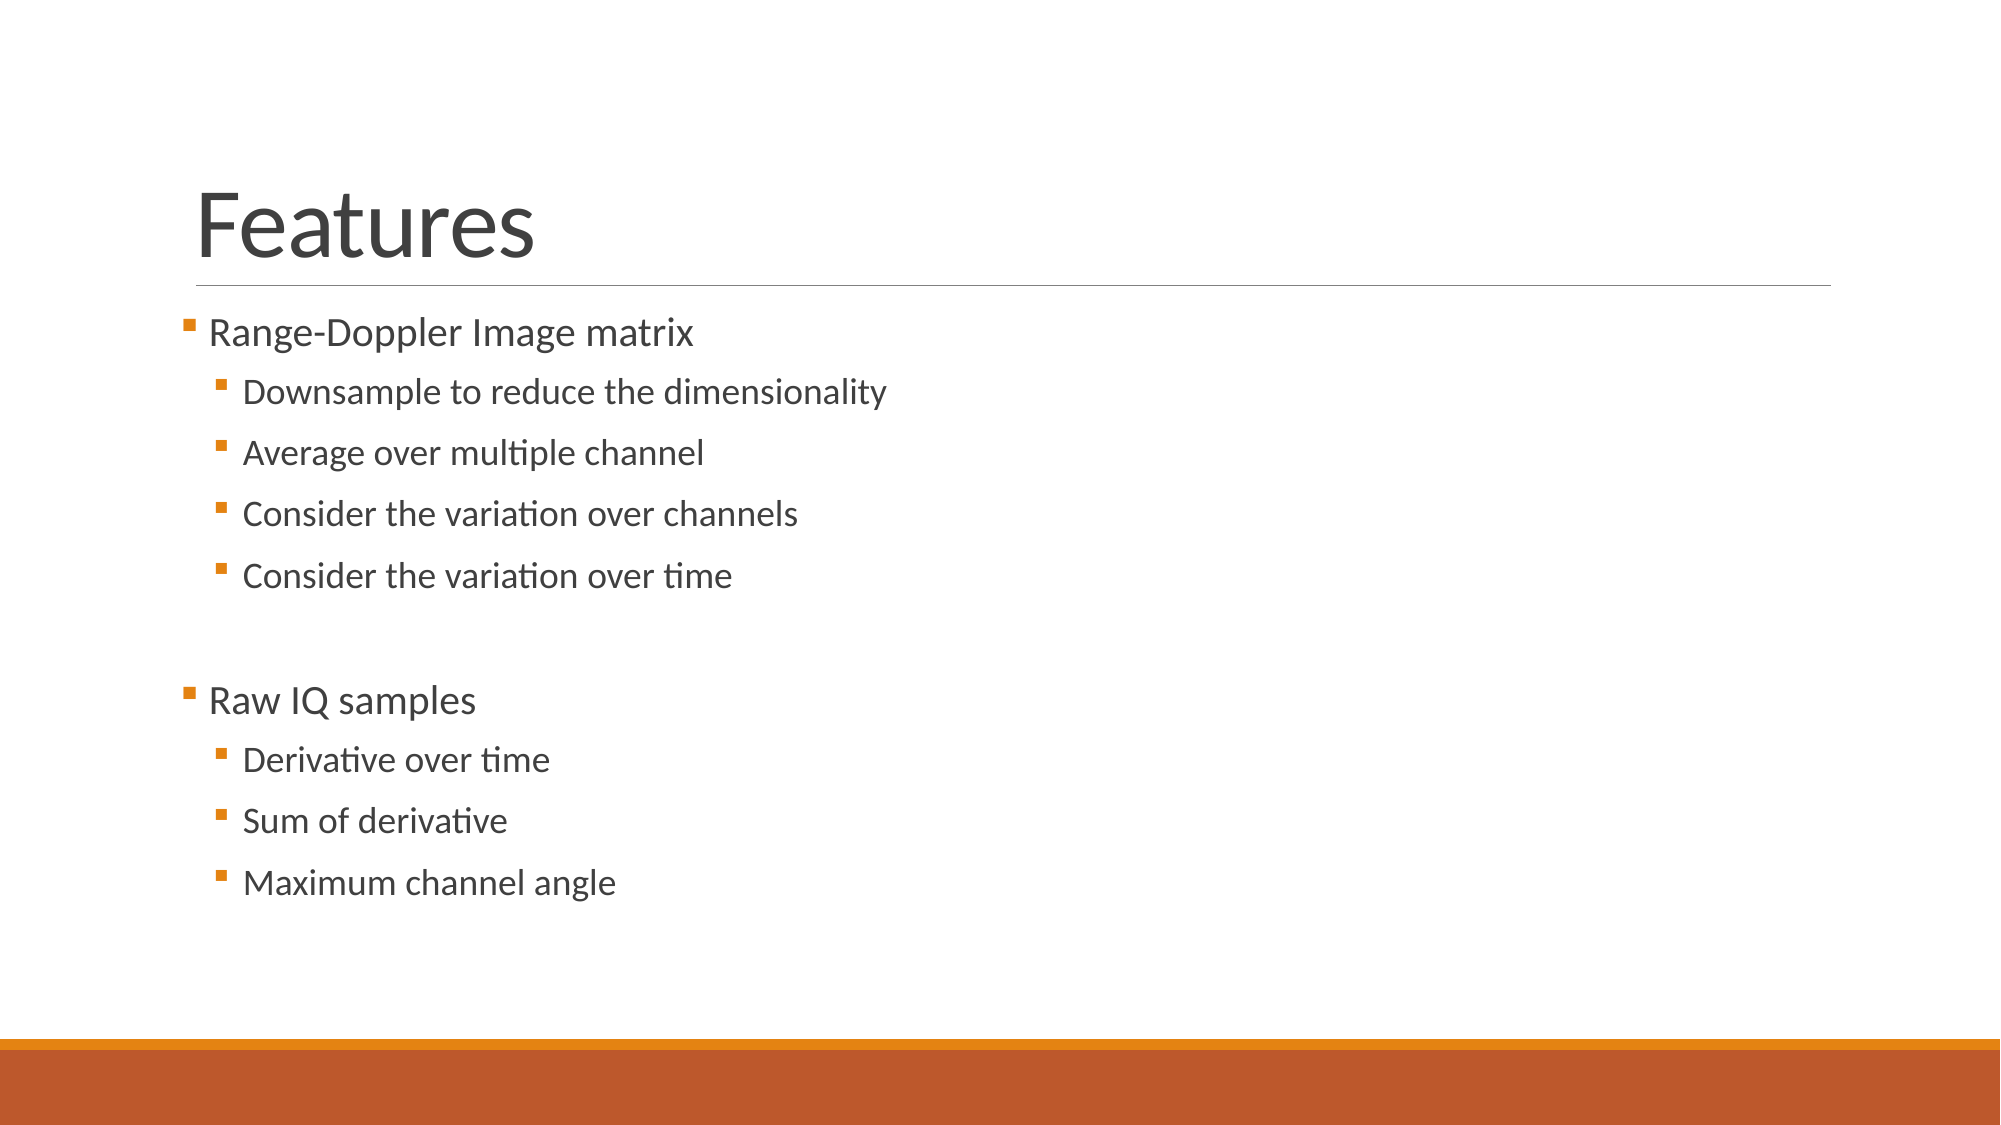

# Features
 Range-Doppler Image matrix
Downsample to reduce the dimensionality
Average over multiple channel
Consider the variation over channels
Consider the variation over time

 Raw IQ samples
Derivative over time
Sum of derivative
Maximum channel angle